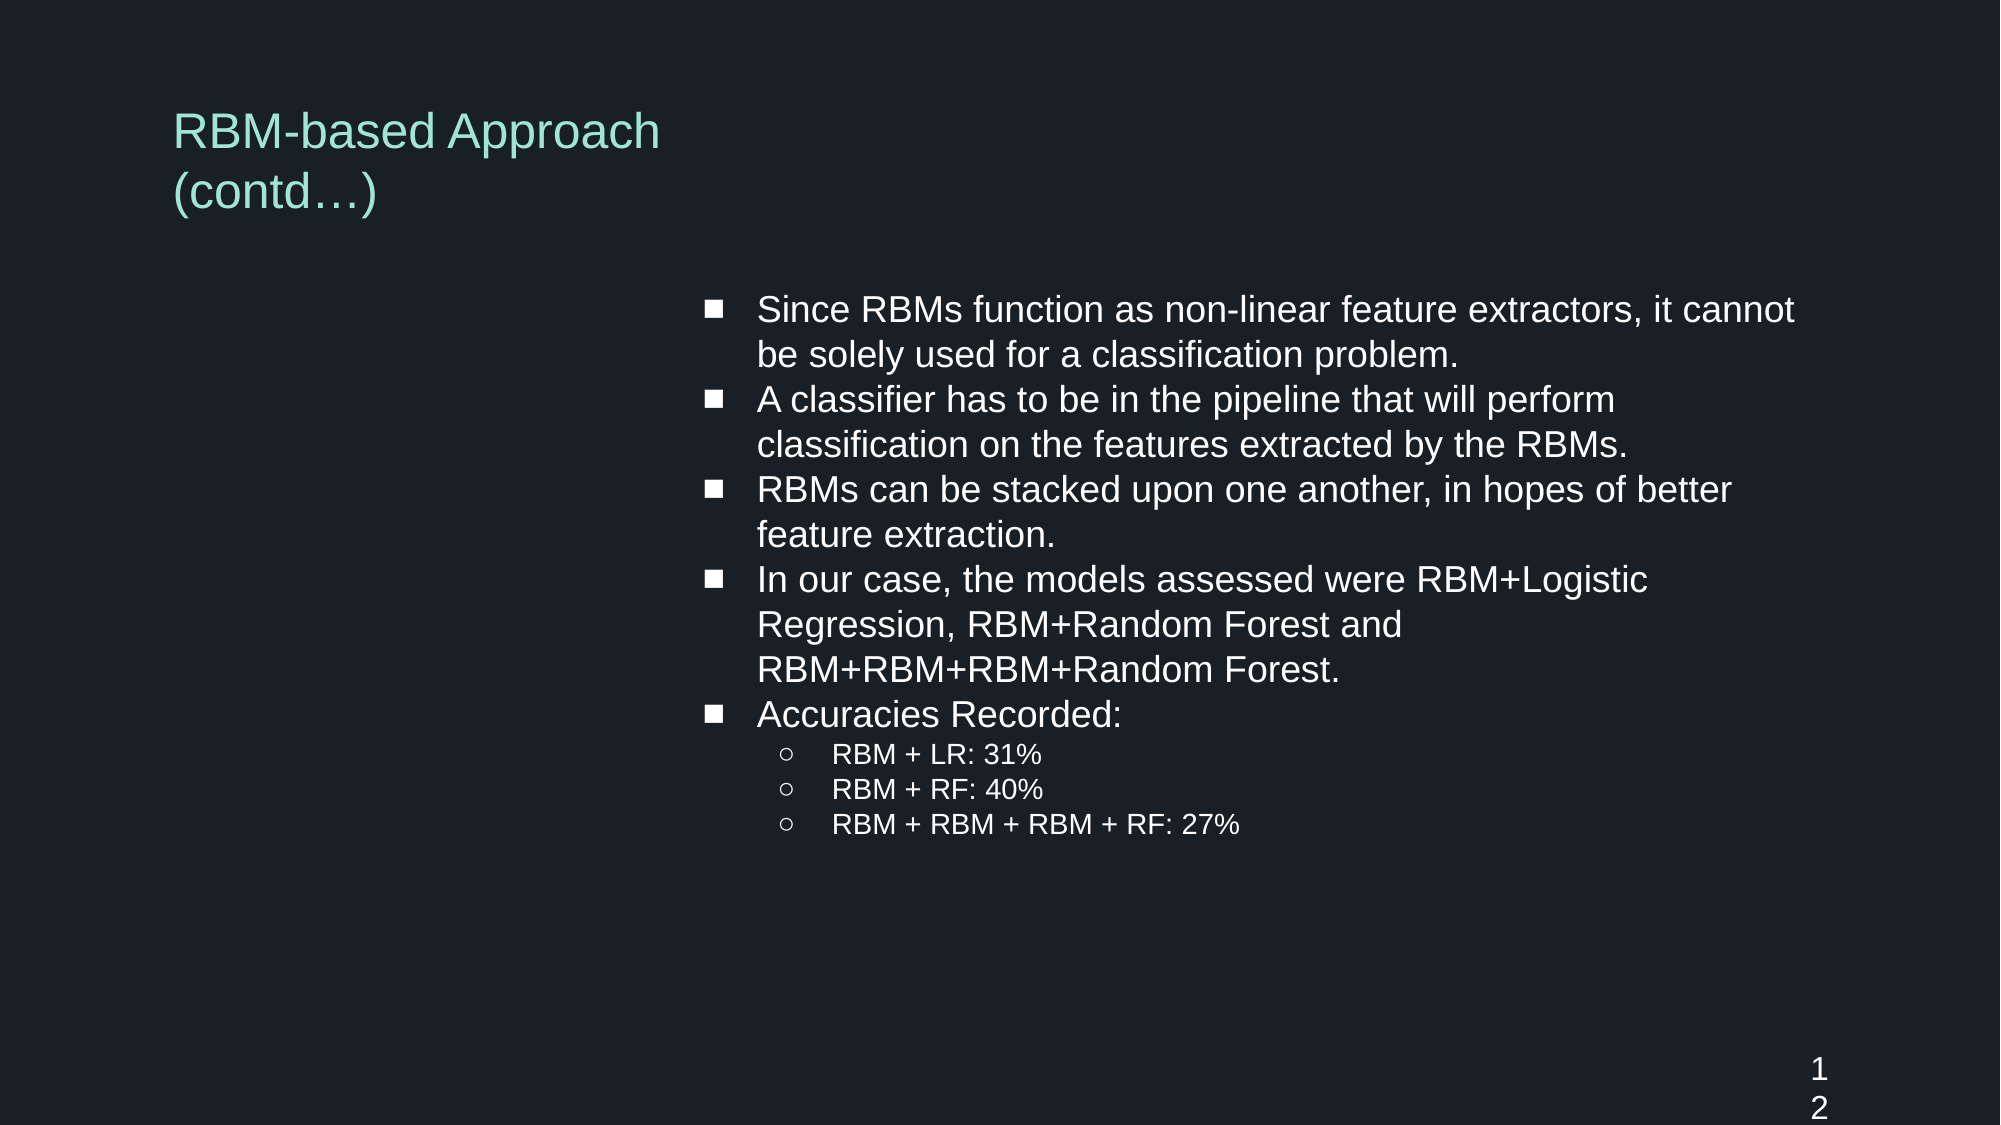

12

# RBM-based Approach (contd…)
Since RBMs function as non-linear feature extractors, it cannot be solely used for a classification problem.
A classifier has to be in the pipeline that will perform classification on the features extracted by the RBMs.
RBMs can be stacked upon one another, in hopes of better feature extraction.
In our case, the models assessed were RBM+Logistic Regression, RBM+Random Forest and RBM+RBM+RBM+Random Forest.
Accuracies Recorded:
RBM + LR: 31%
RBM + RF: 40%
RBM + RBM + RBM + RF: 27%
12